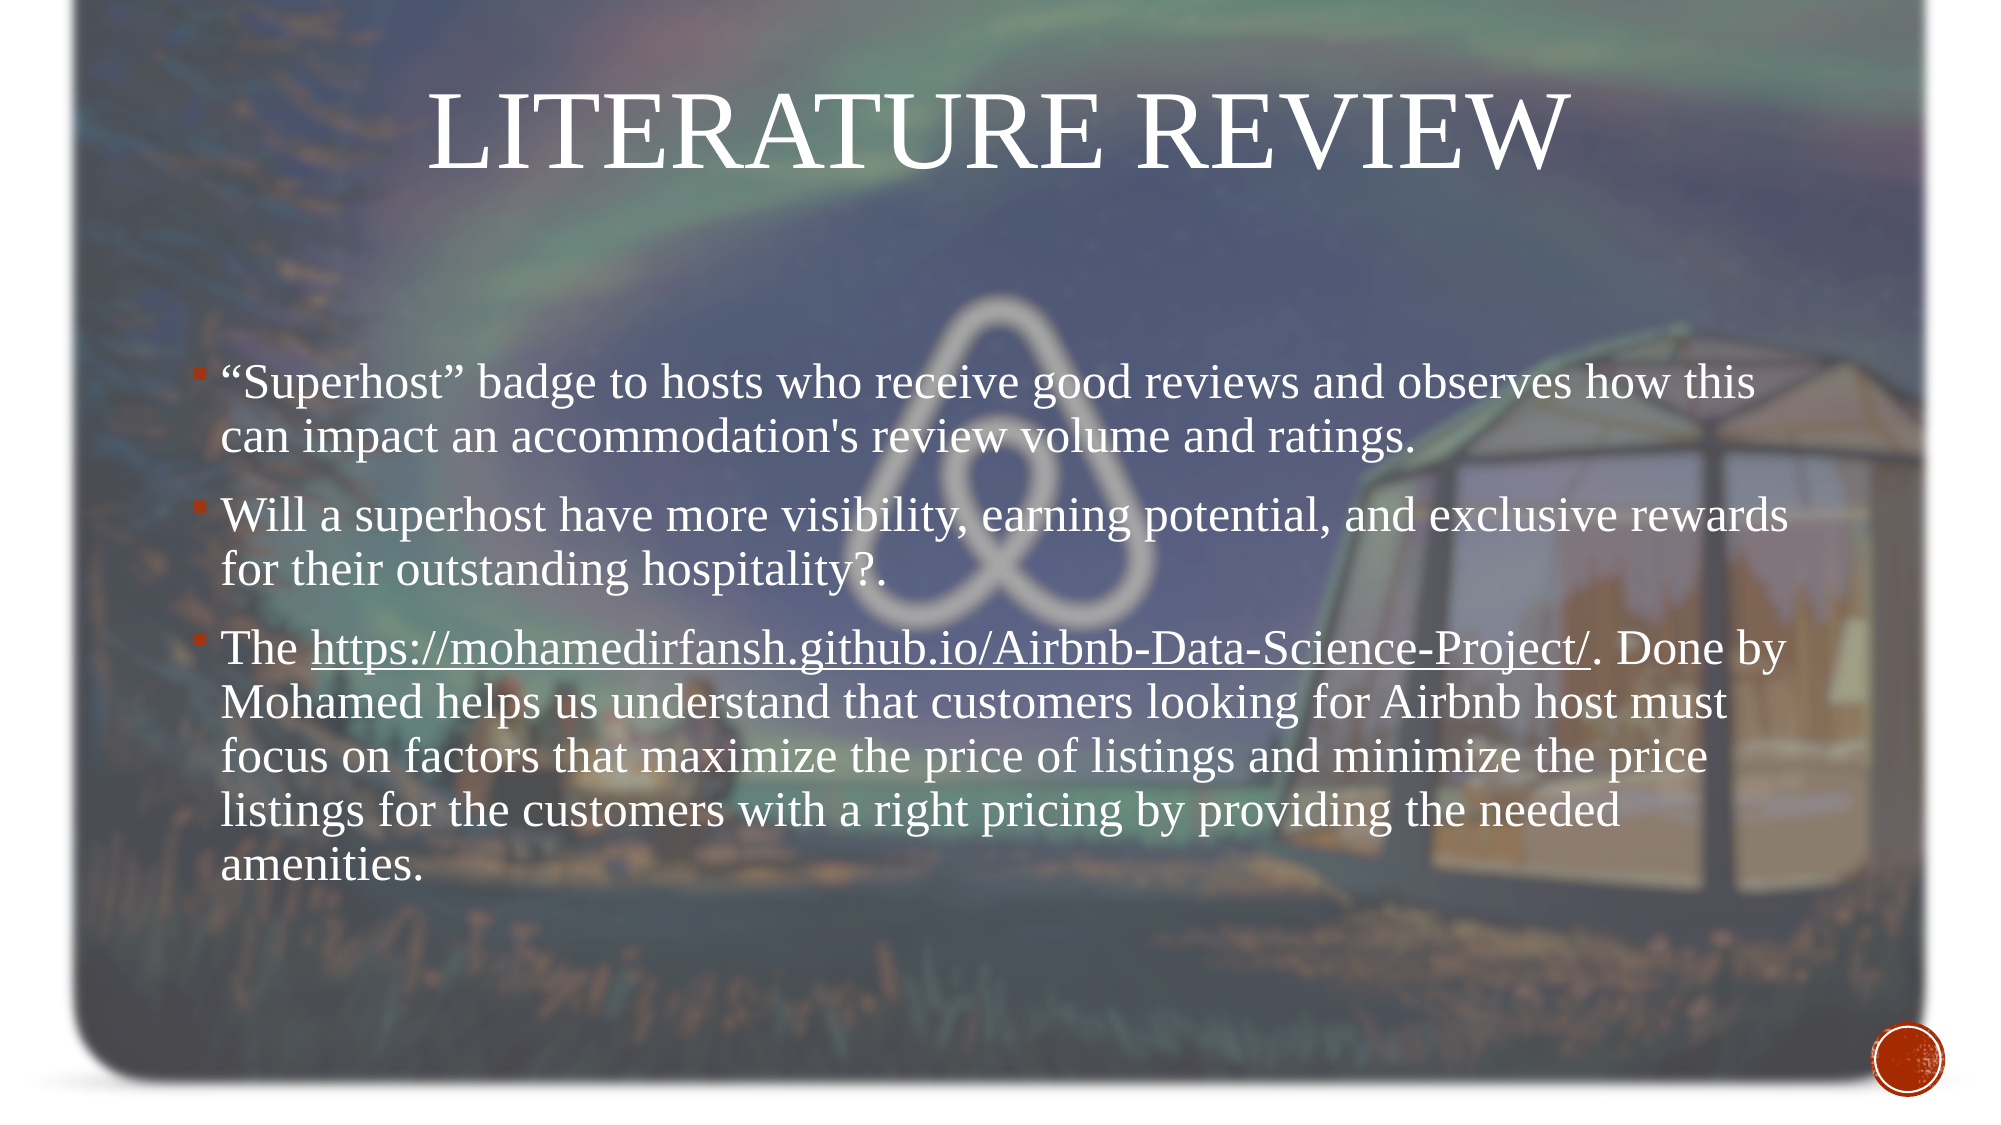

# LITERATURE REVIEW
“Superhost” badge to hosts who receive good reviews and observes how this can impact an accommodation's review volume and ratings.
Will a superhost have more visibility, earning potential, and exclusive rewards for their outstanding hospitality?.
The https://mohamedirfansh.github.io/Airbnb-Data-Science-Project/. Done by Mohamed helps us understand that customers looking for Airbnb host must focus on factors that maximize the price of listings and minimize the price listings for the customers with a right pricing by providing the needed amenities.